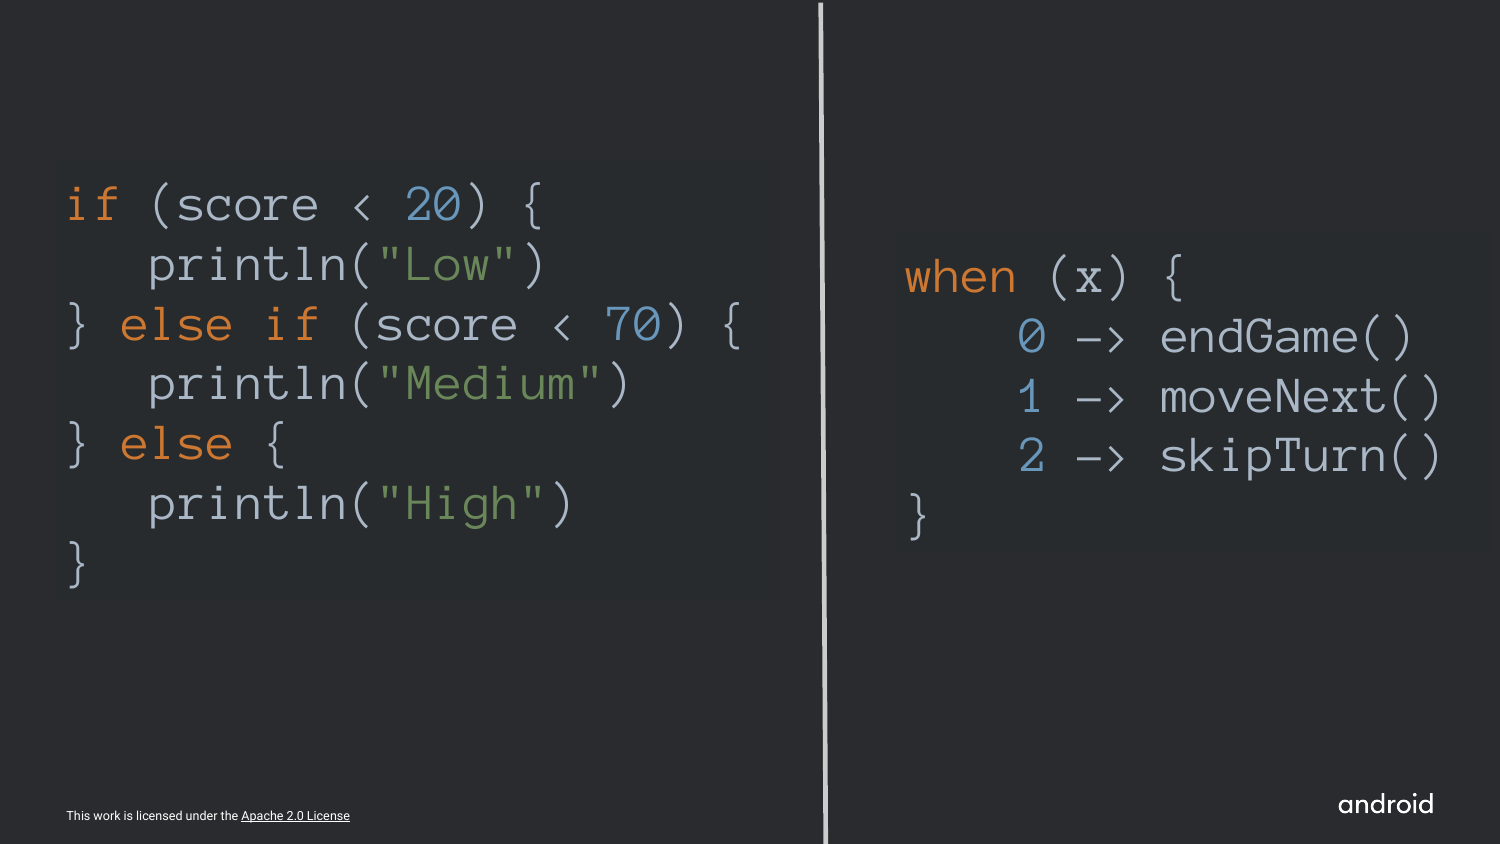

| if (score < 20) { println("Low") } else if (score < 70) { println("Medium") } else { println("High") } |
| --- |
| when (x) { 0 -> endGame() 1 -> moveNext() 2 -> skipTurn() } |
| --- |